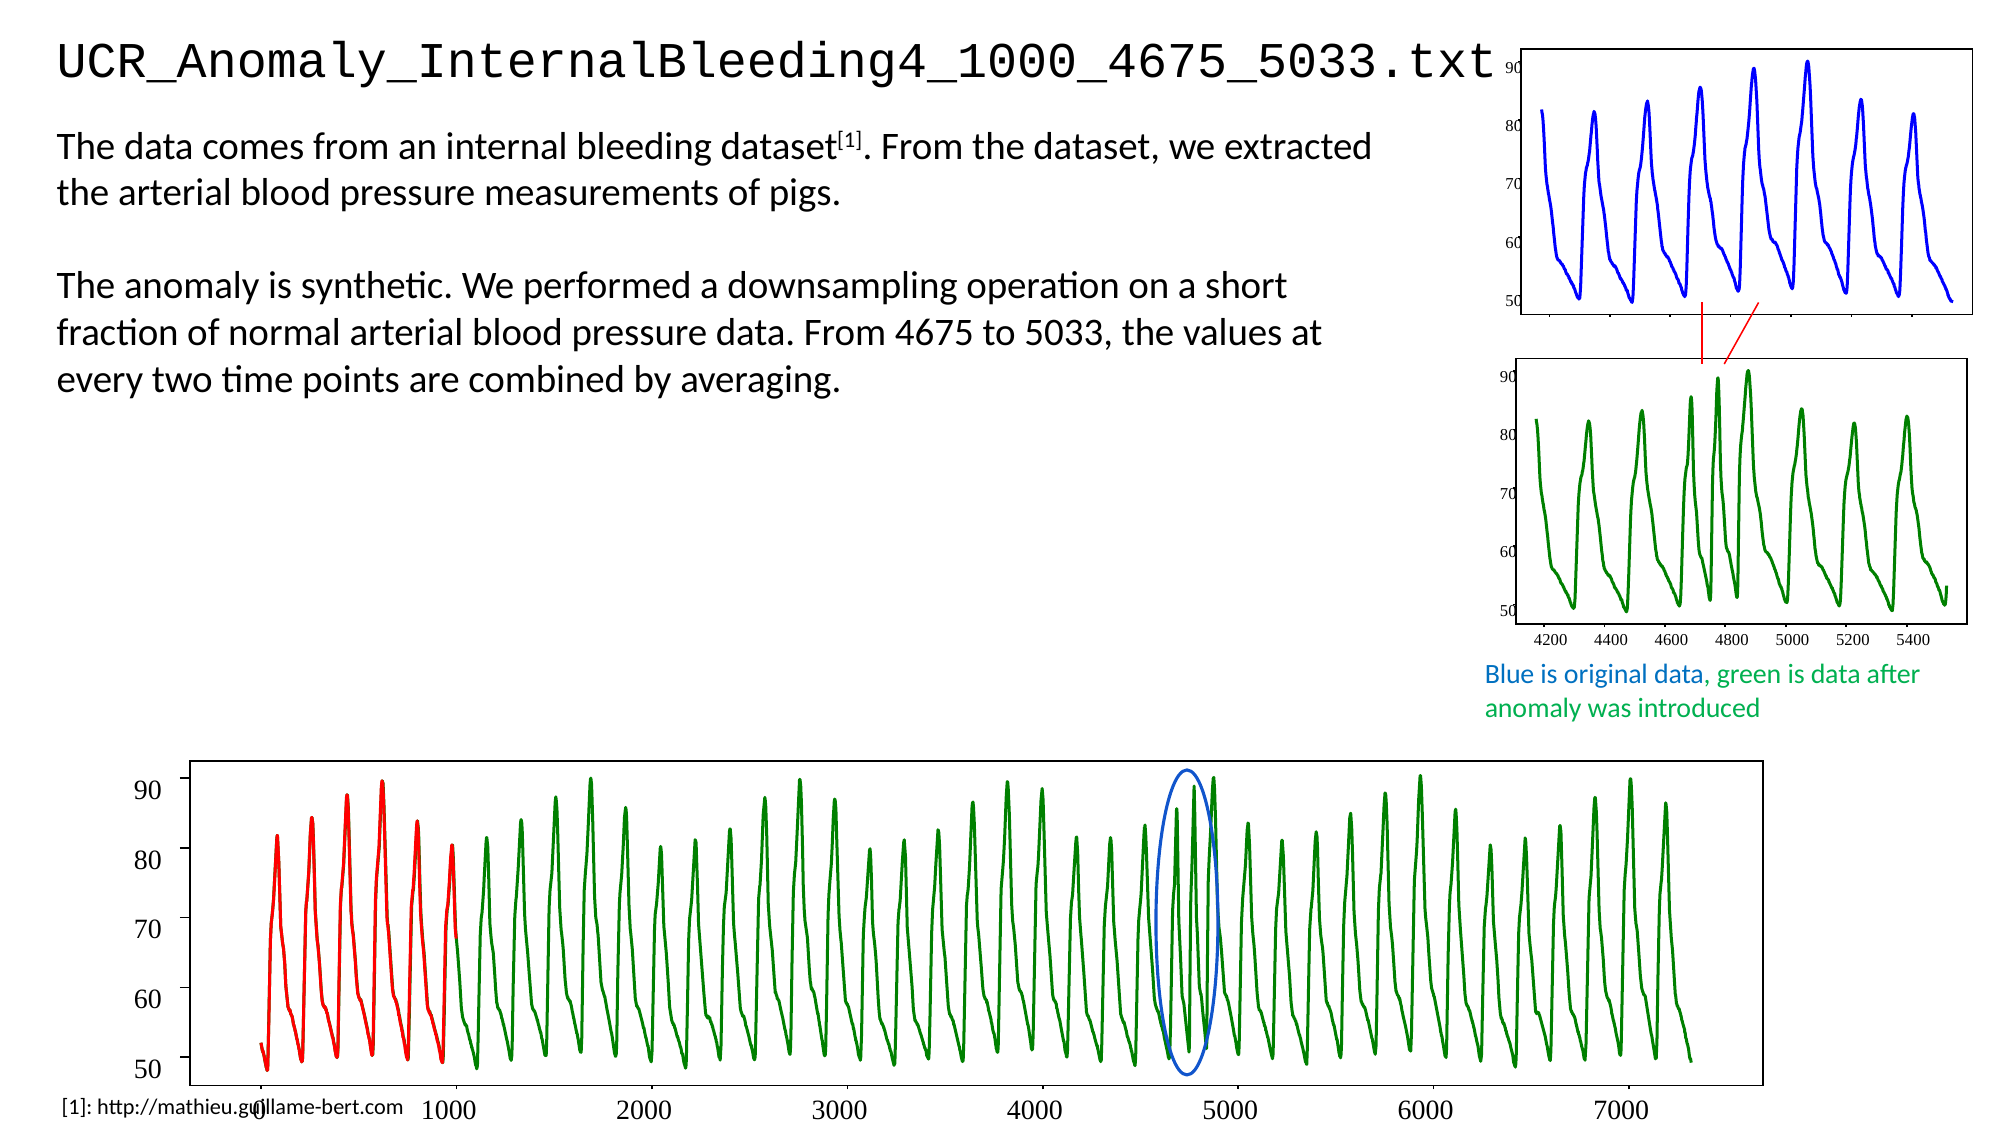

90

80

70

60

50

4200
4400
4600
4800
5000
5200
5400
UCR_Anomaly_InternalBleeding4_1000_4675_5033.txt
The data comes from an internal bleeding dataset[1]. From the dataset, we extracted the arterial blood pressure measurements of pigs.

The anomaly is synthetic. We performed a downsampling operation on a short fraction of normal arterial blood pressure data. From 4675 to 5033, the values at every two time points are combined by averaging.

90

80

70

60

50

4200
4400
4600
4800
5000
5200
5400
Blue is original data, green is data after anomaly was introduced

90

80

70

60

50

0
1000
2000
3000
4000
5000
6000
7000

[1]: http://mathieu.guillame-bert.com